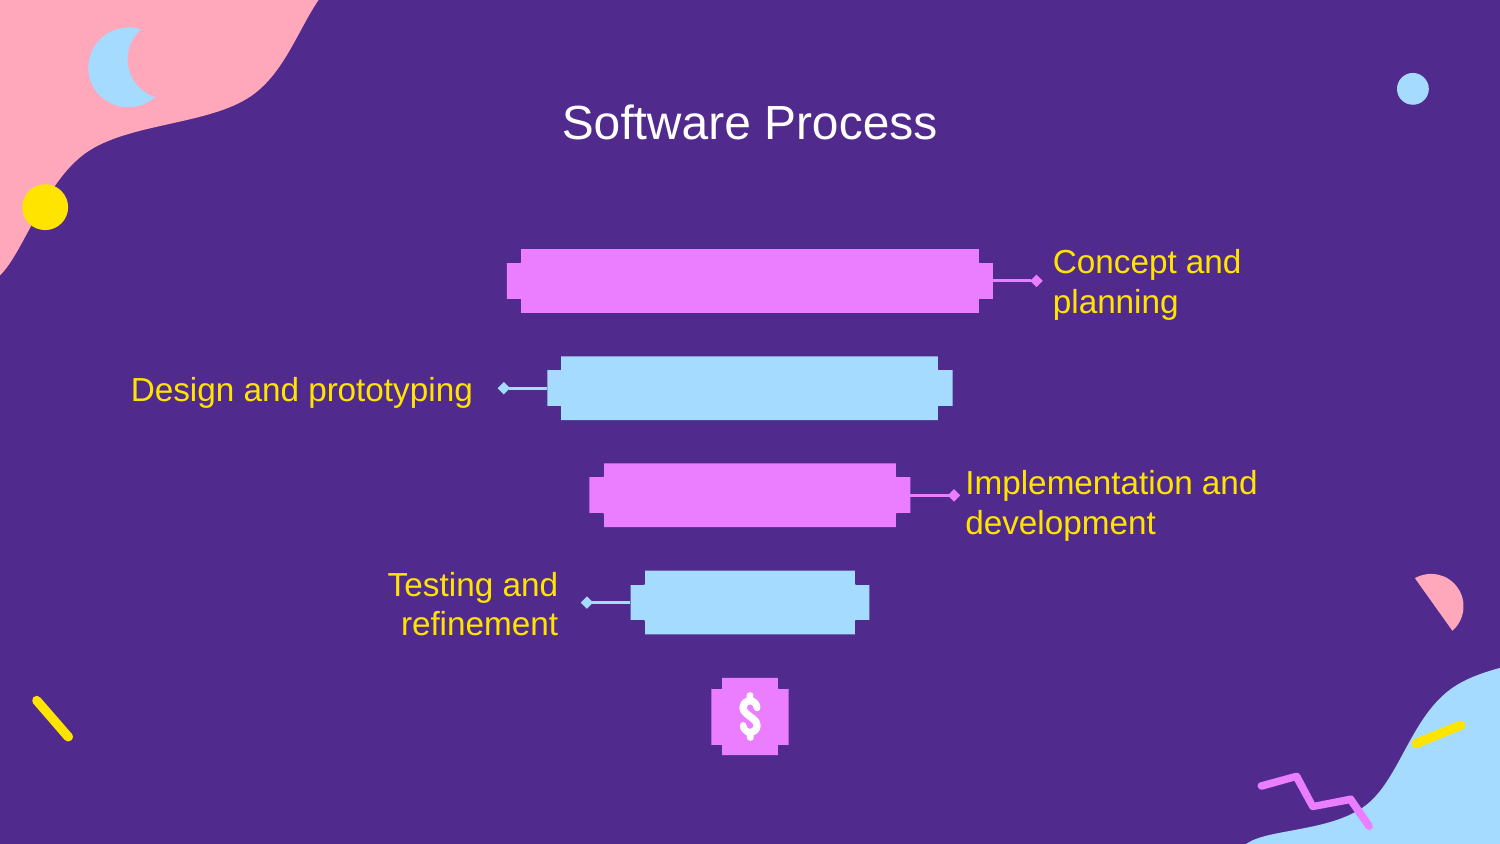

# Software Process
Concept and planning

Design and prototyping

Implementation and development

Testing and refinement